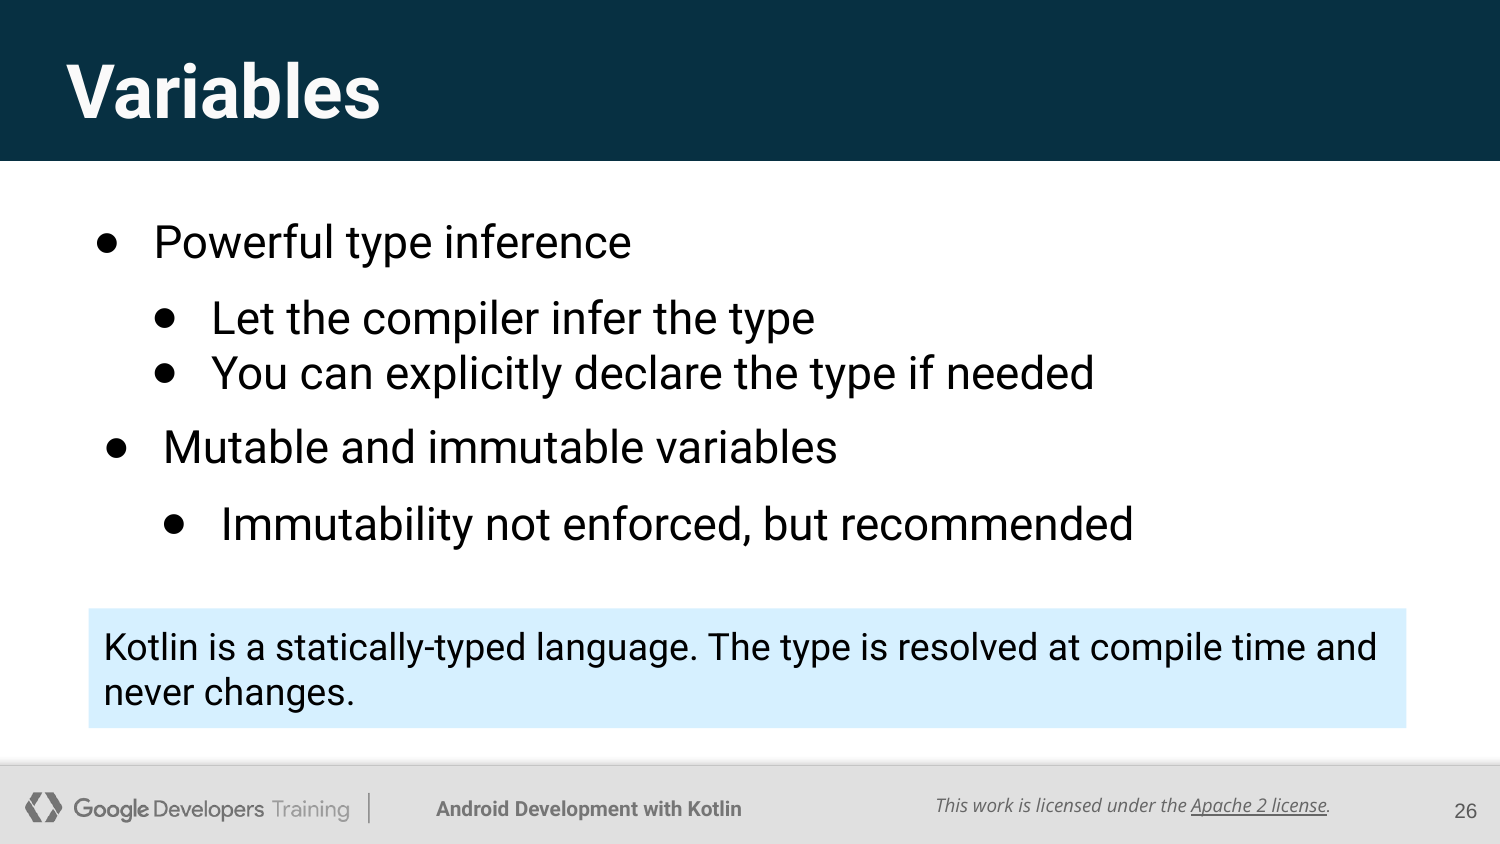

# Variables
Powerful type inference
Let the compiler infer the type
You can explicitly declare the type if needed
Mutable and immutable variables
Immutability not enforced, but recommended
Kotlin is a statically-typed language. The type is resolved at compile time and never changes.
26